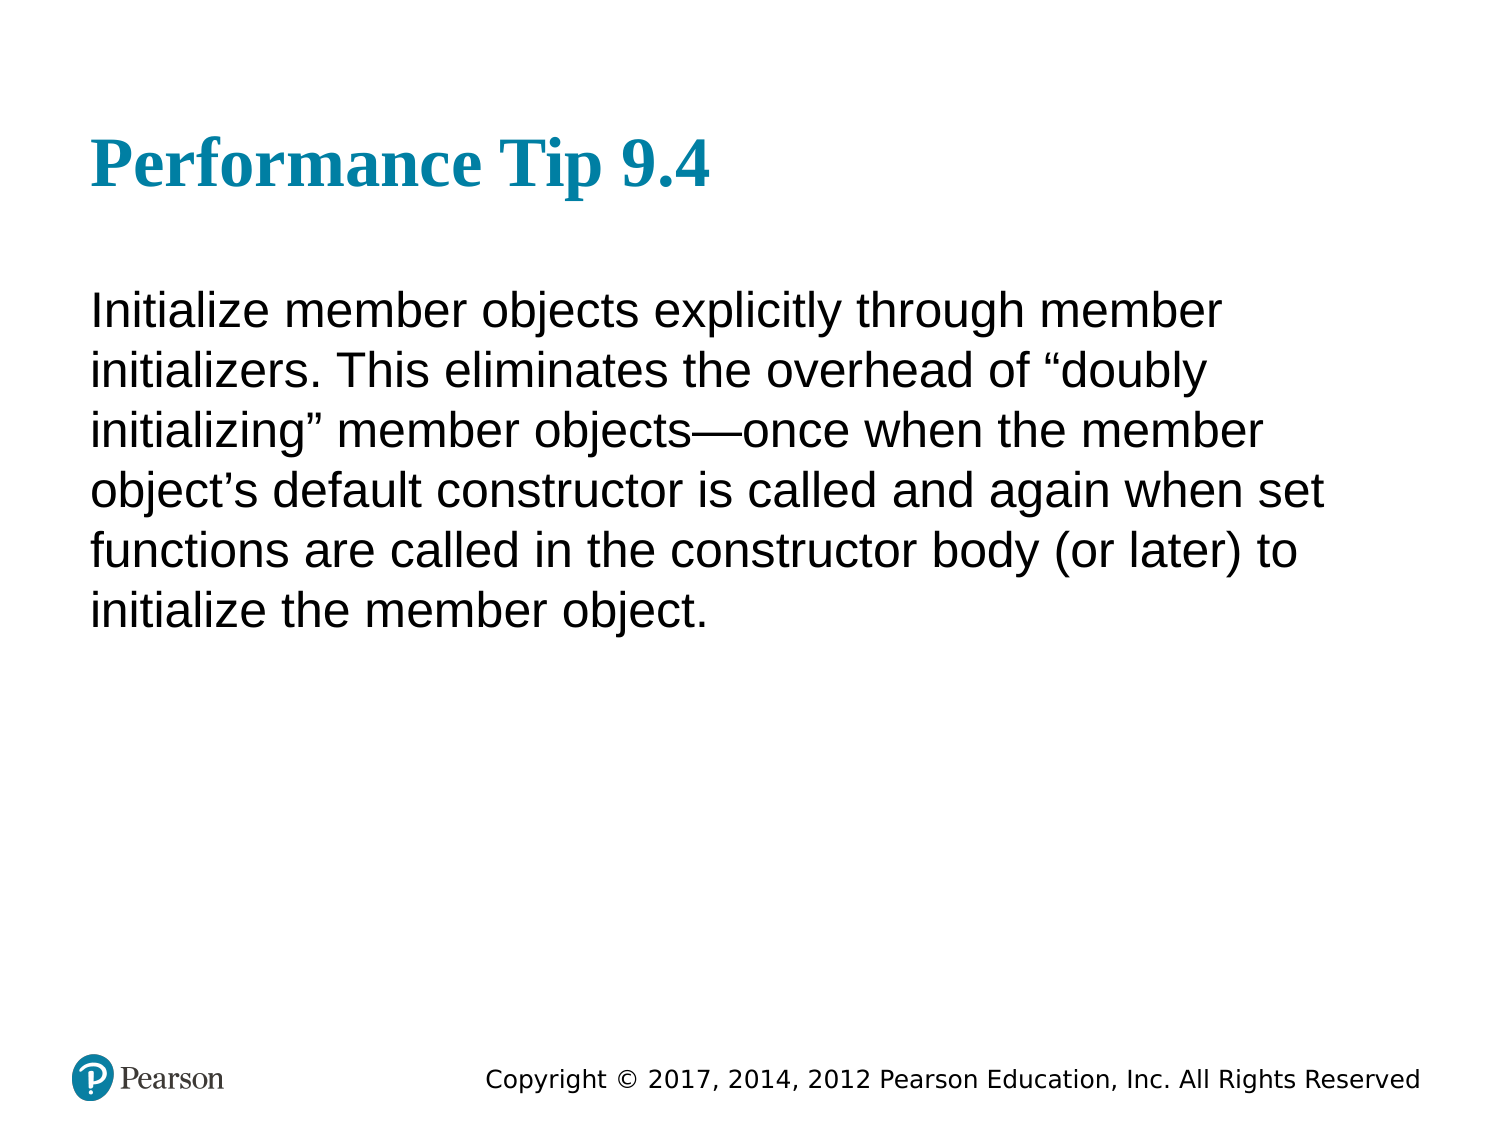

# Performance Tip 9.4
Initialize member objects explicitly through member initializers. This eliminates the overhead of “doubly initializing” member objects—once when the member object’s default constructor is called and again when set functions are called in the constructor body (or later) to initialize the member object.